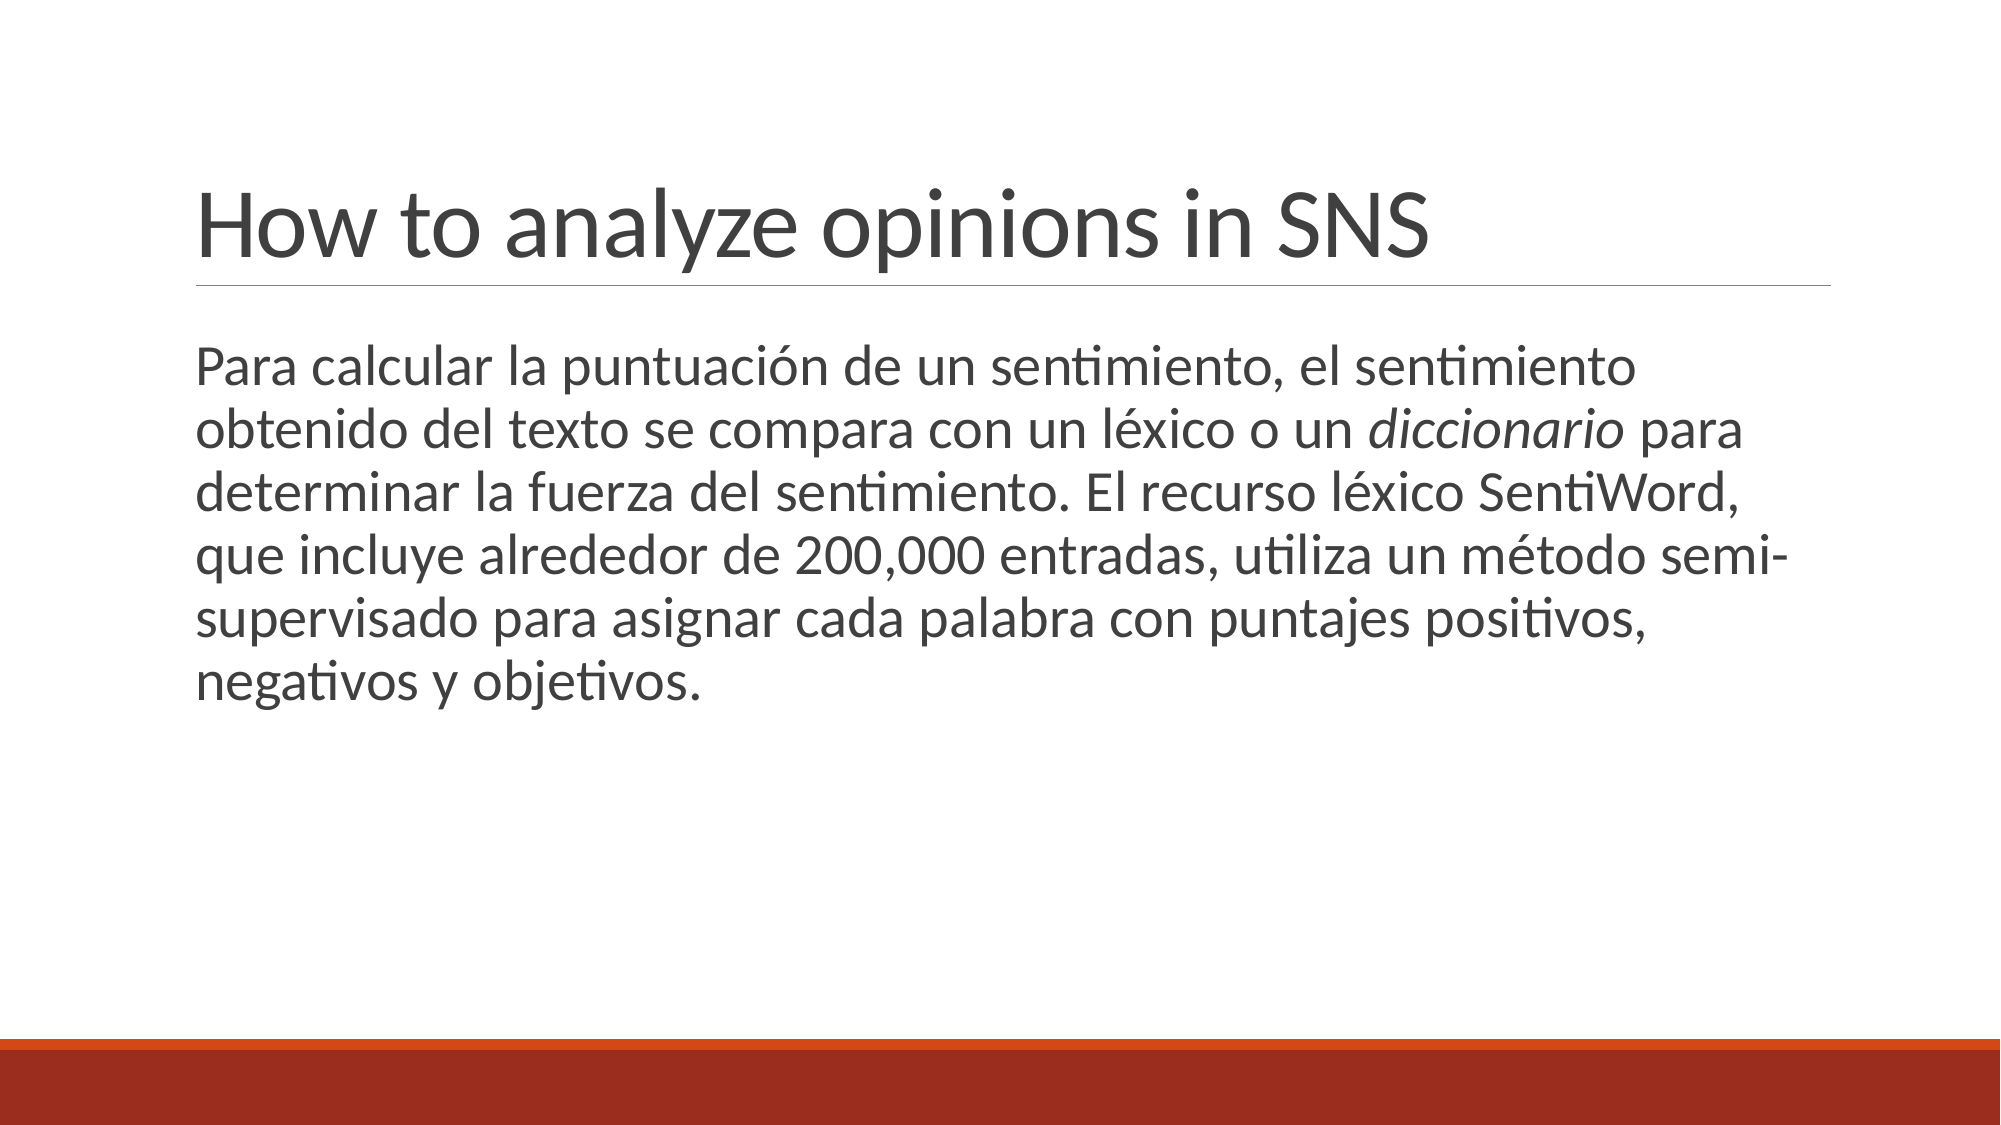

# How to analyze opinions in SNS
Para calcular la puntuación de un sentimiento, el sentimiento obtenido del texto se compara con un léxico o un diccionario para determinar la fuerza del sentimiento. El recurso léxico SentiWord, que incluye alrededor de 200,000 entradas, utiliza un método semi-supervisado para asignar cada palabra con puntajes positivos, negativos y objetivos.